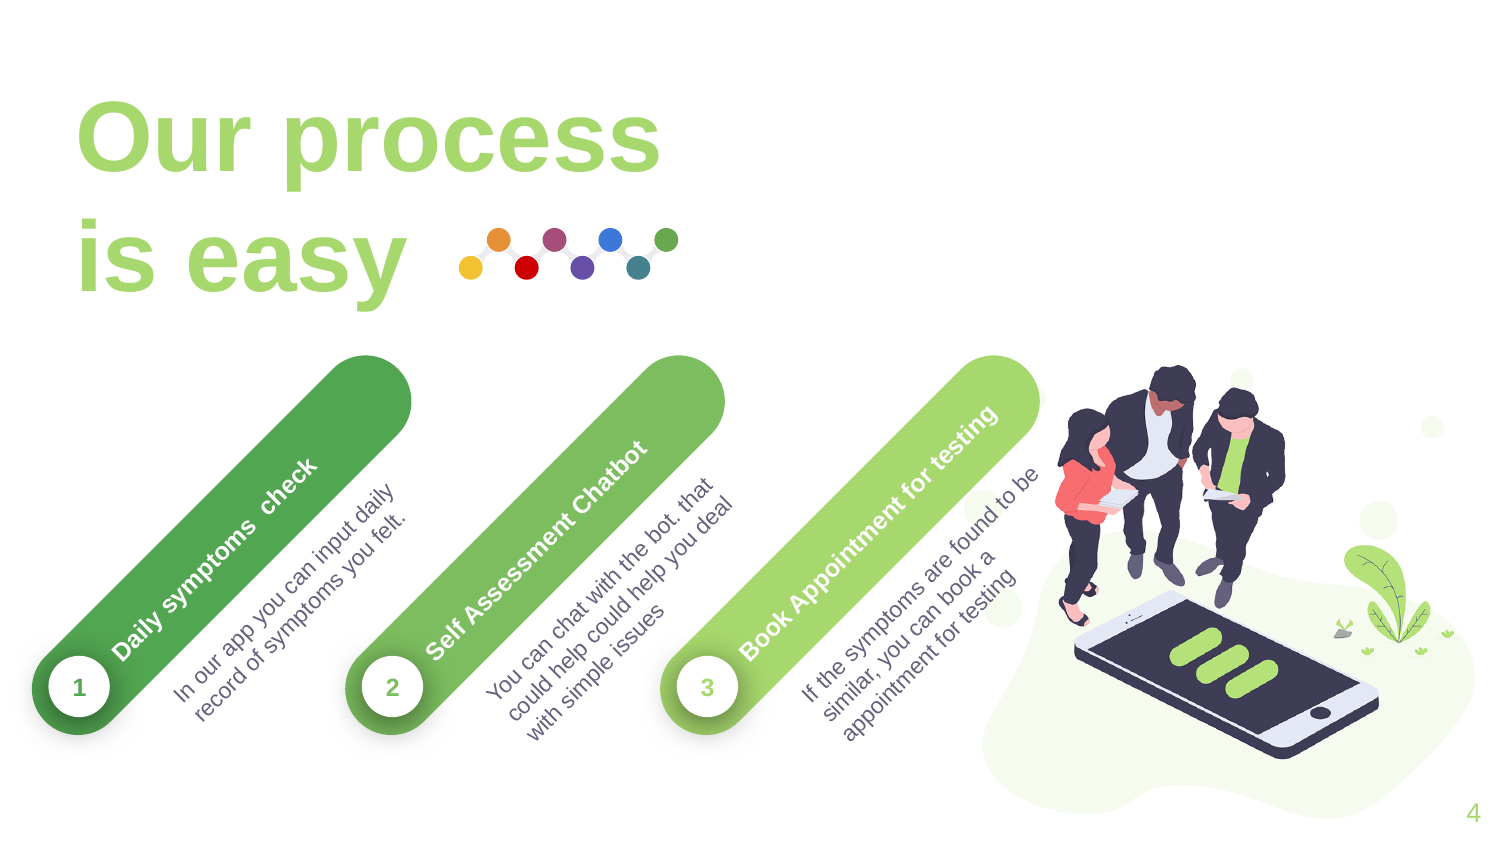

# Our process is easy

Self Assessment Chatbot
You can chat with the bot. that could help could help you deal with simple issues
2

Book Appointment for testing
If the symptoms are found to be similar, you can book a appointment for testing
3

Daily symptoms  check
In our app you can input daily record of symptoms you felt.
1
4